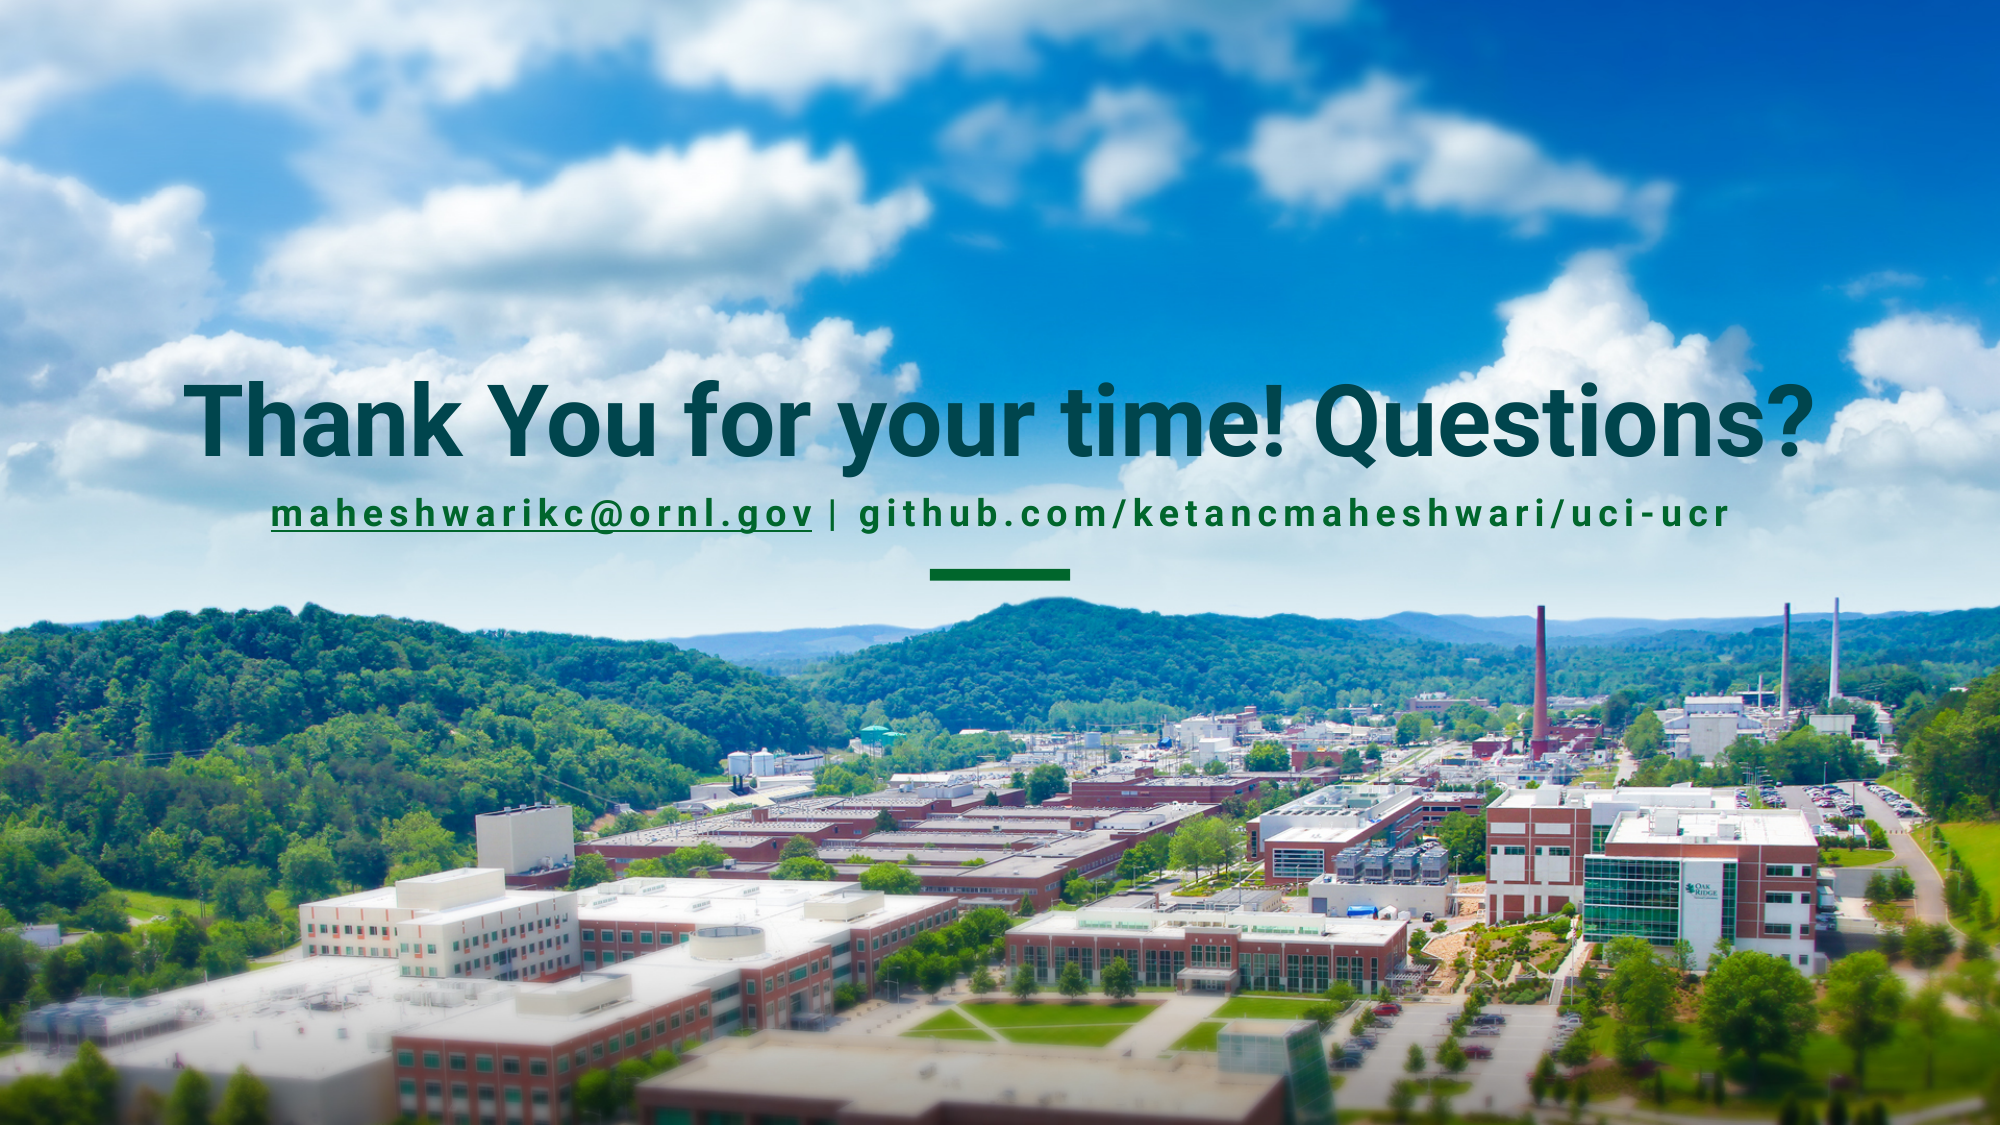

# Thank You for your time! Questions?
maheshwarikc@ornl.gov | github.com/ketancmaheshwari/uci-ucr